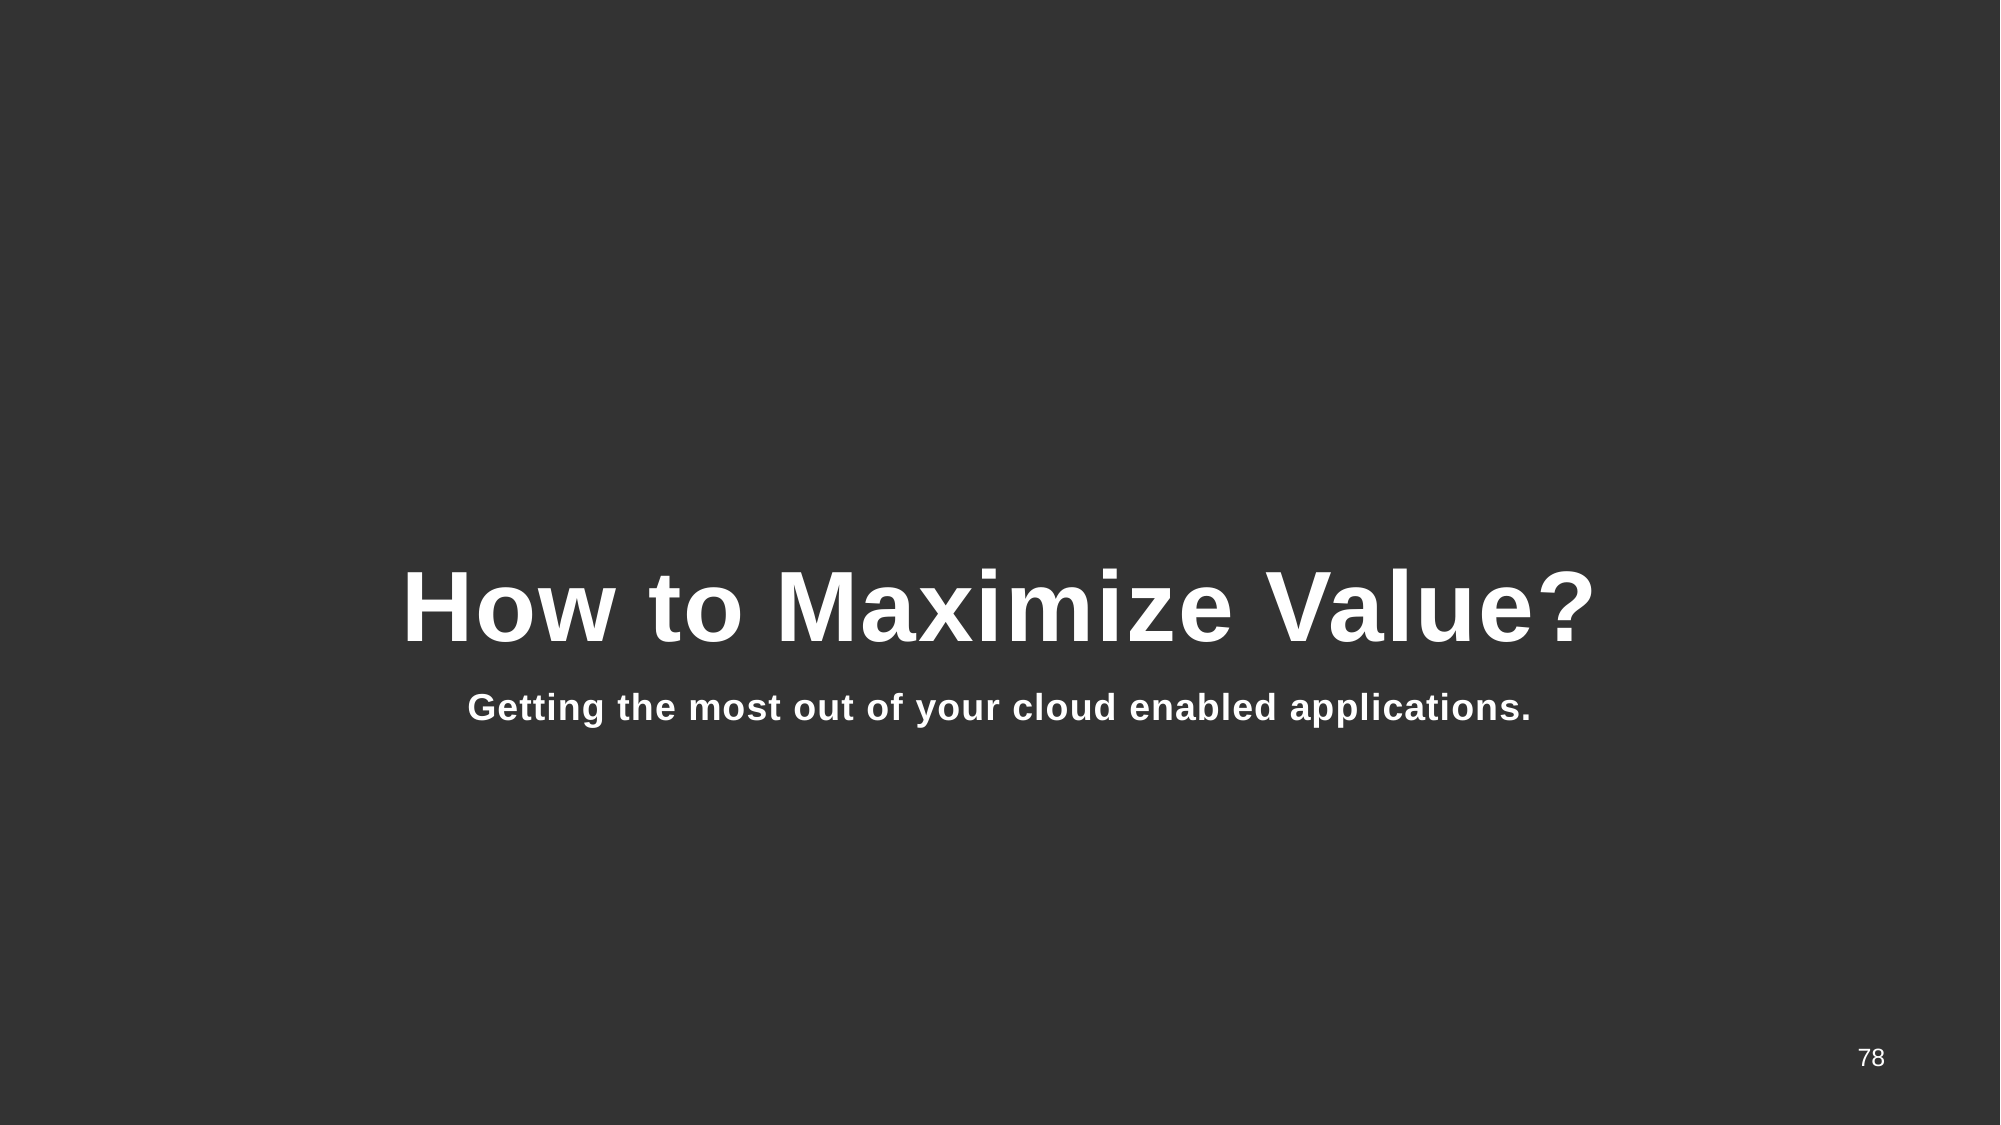

# How to Maximize Value?
Getting the most out of your cloud enabled applications.
78